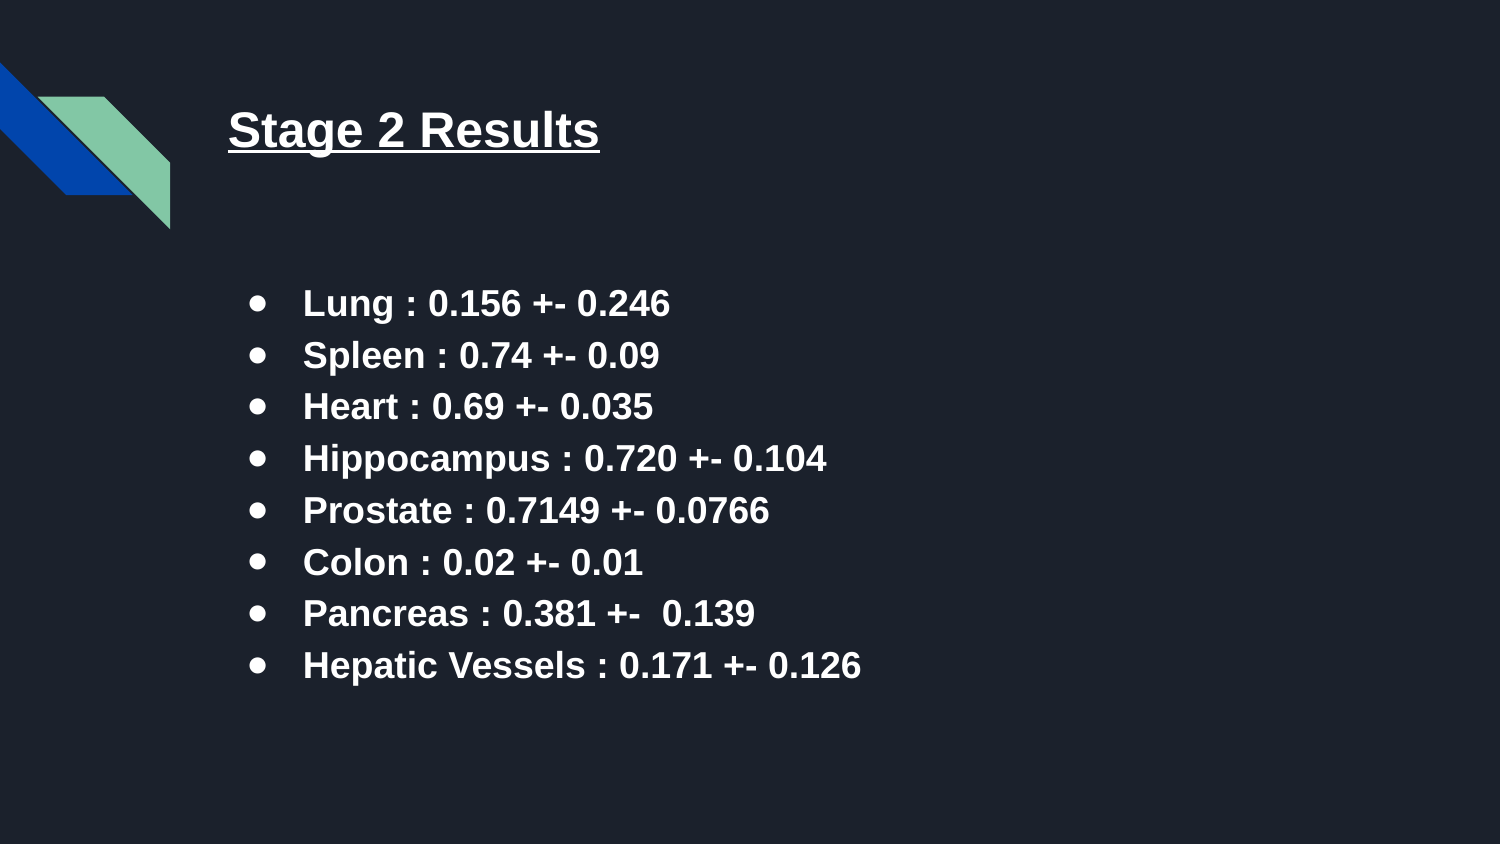

# Stage 2 Results

Lung : 0.156 +- 0.246
Spleen : 0.74 +- 0.09
Heart : 0.69 +- 0.035
Hippocampus : 0.720 +- 0.104
Prostate : 0.7149 +- 0.0766
Colon : 0.02 +- 0.01
Pancreas : 0.381 +-  0.139
Hepatic Vessels : 0.171 +- 0.126